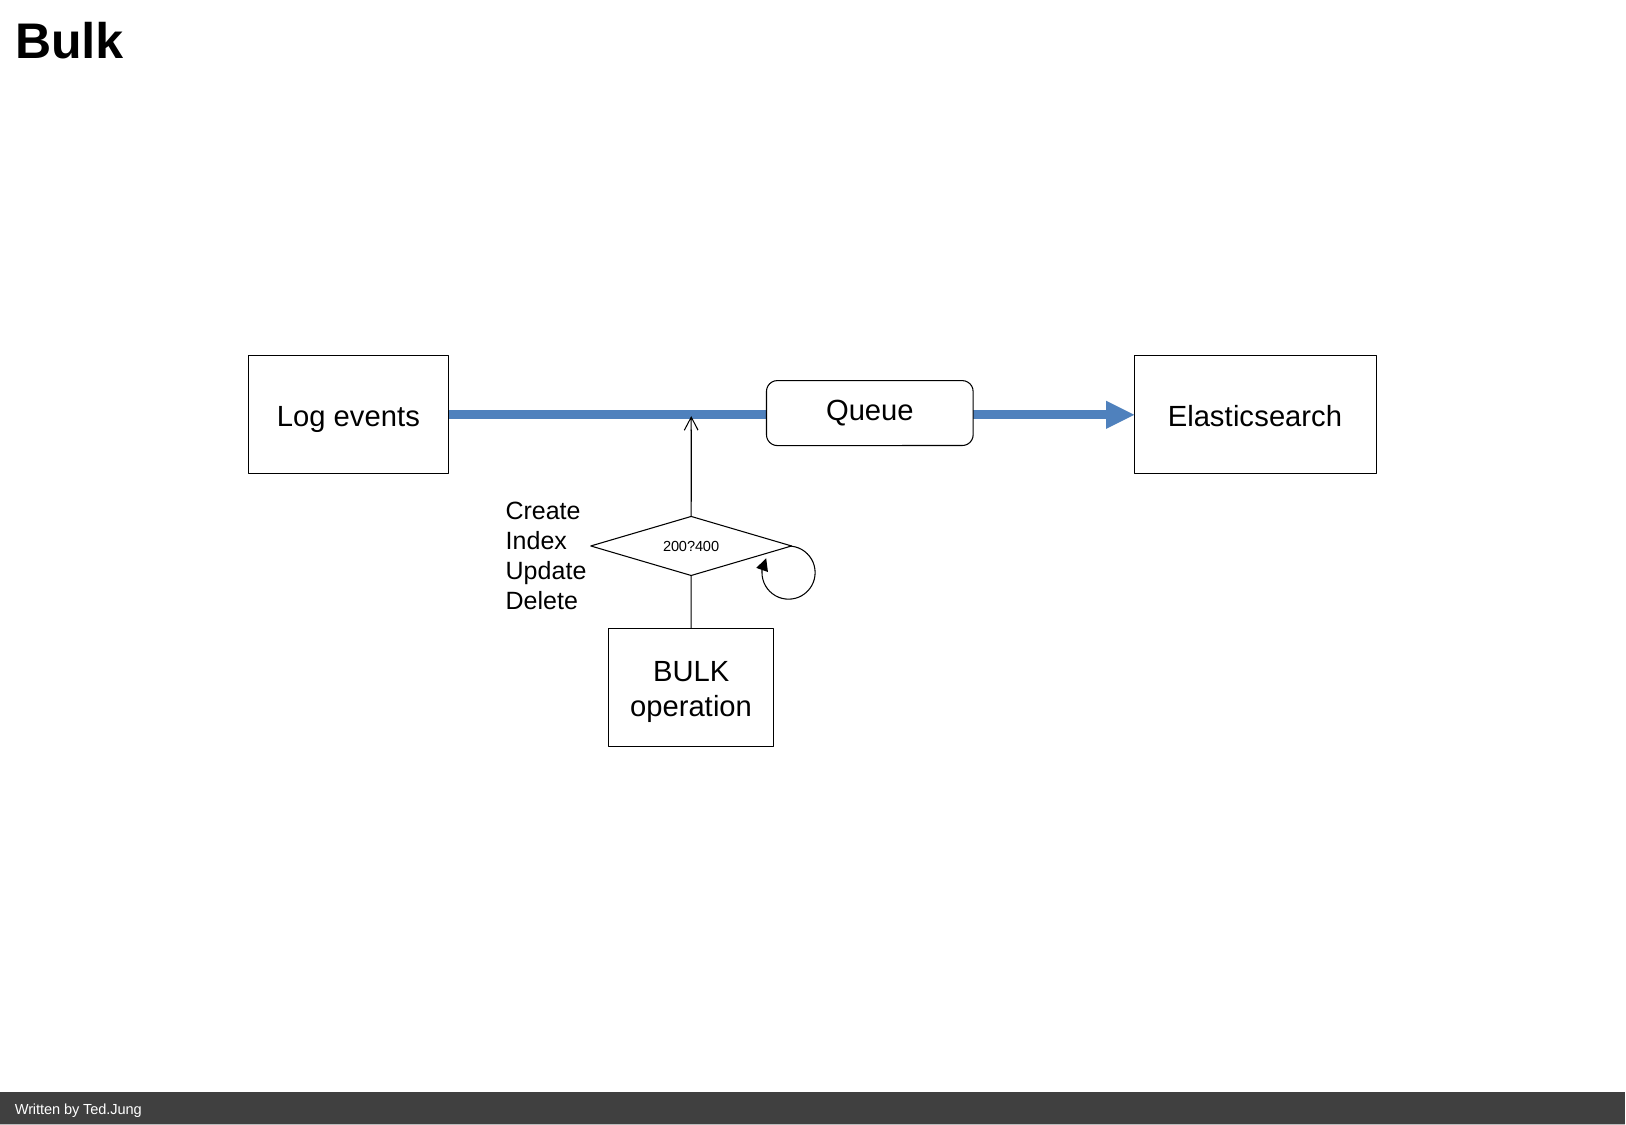

Bulk
Log events
Elasticsearch
Queue
Create
Index
Update
Delete
200?400

BULK
operation